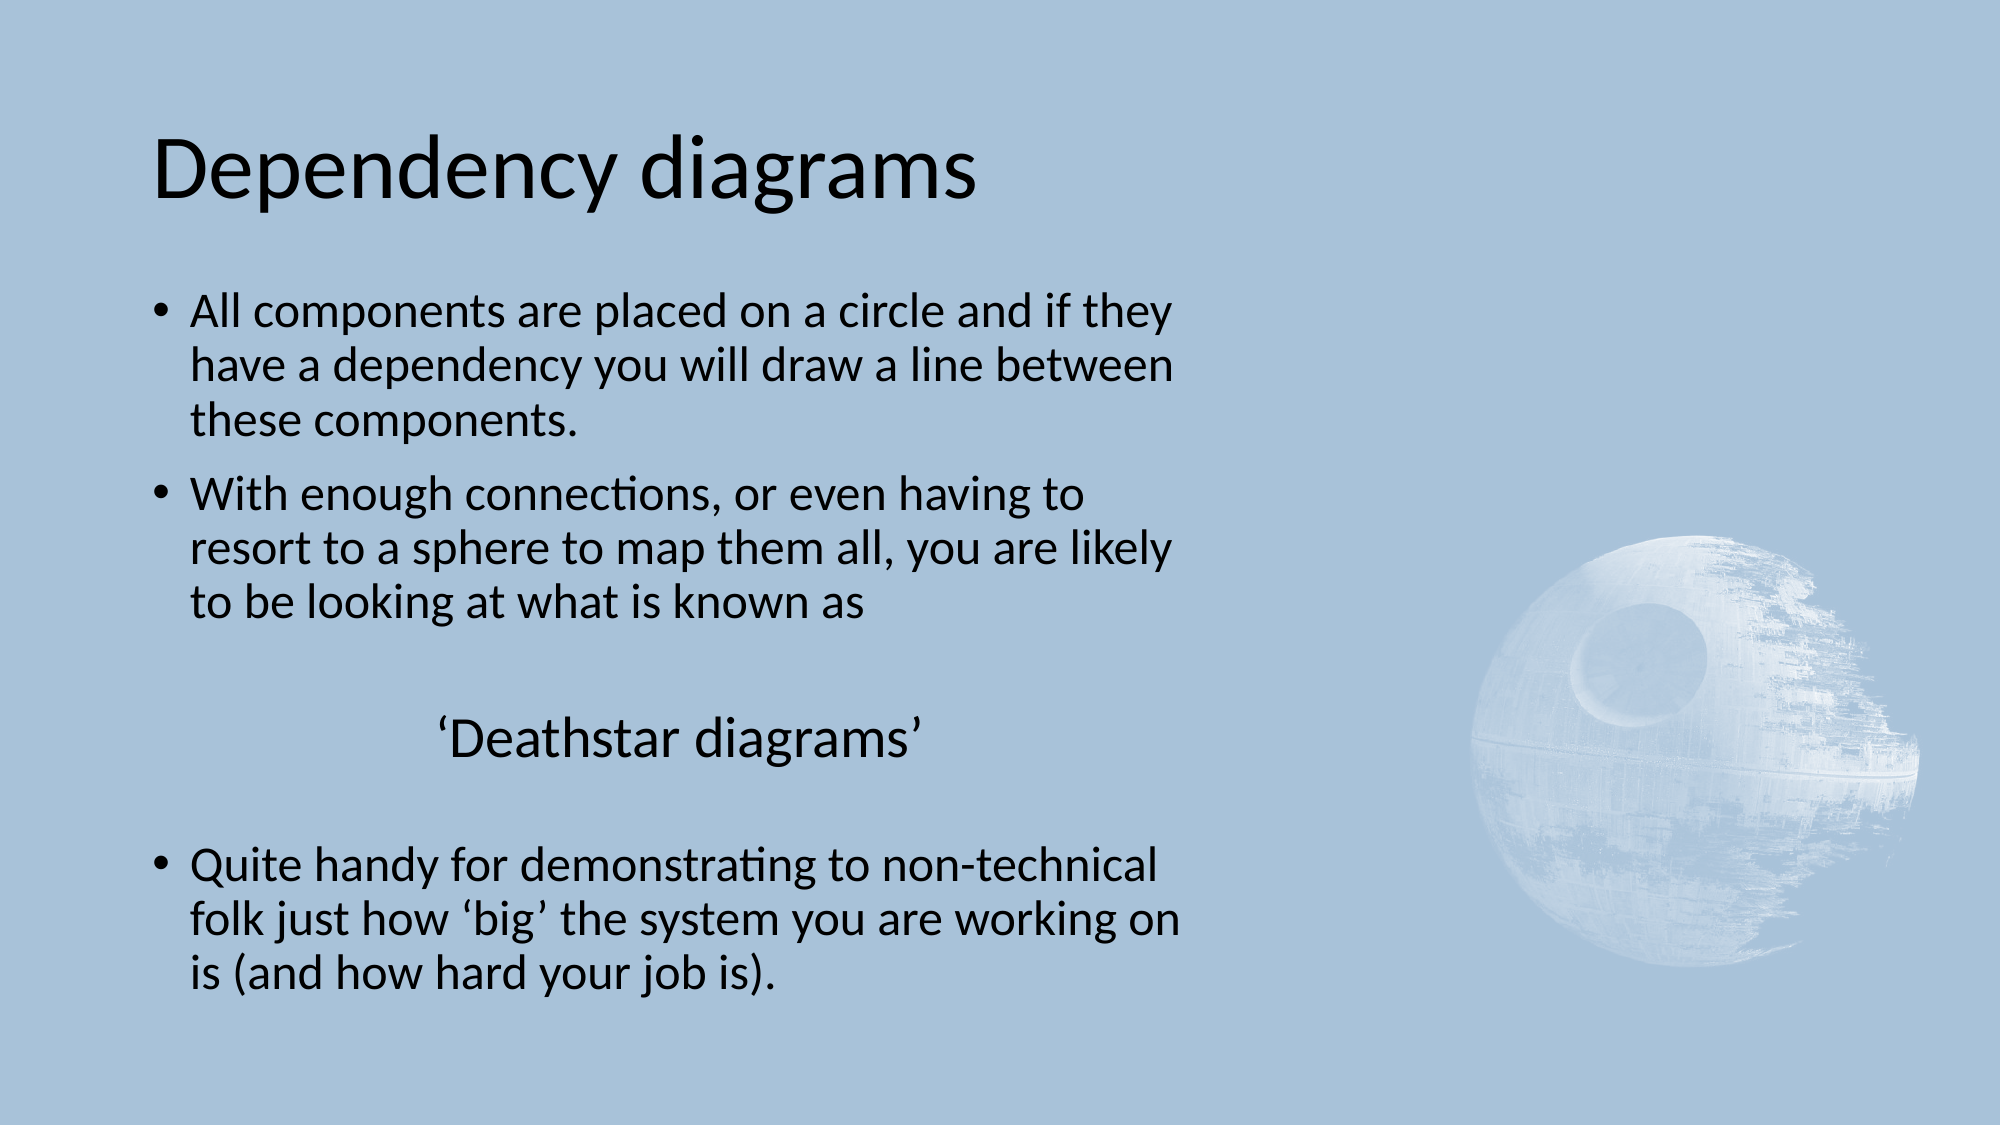

# Dependency diagrams
All components are placed on a circle and if they have a dependency you will draw a line between these components.
With enough connections, or even having to resort to a sphere to map them all, you are likely to be looking at what is known as

 ‘Deathstar diagrams’

Quite handy for demonstrating to non-technical folk just how ‘big’ the system you are working on is (and how hard your job is).